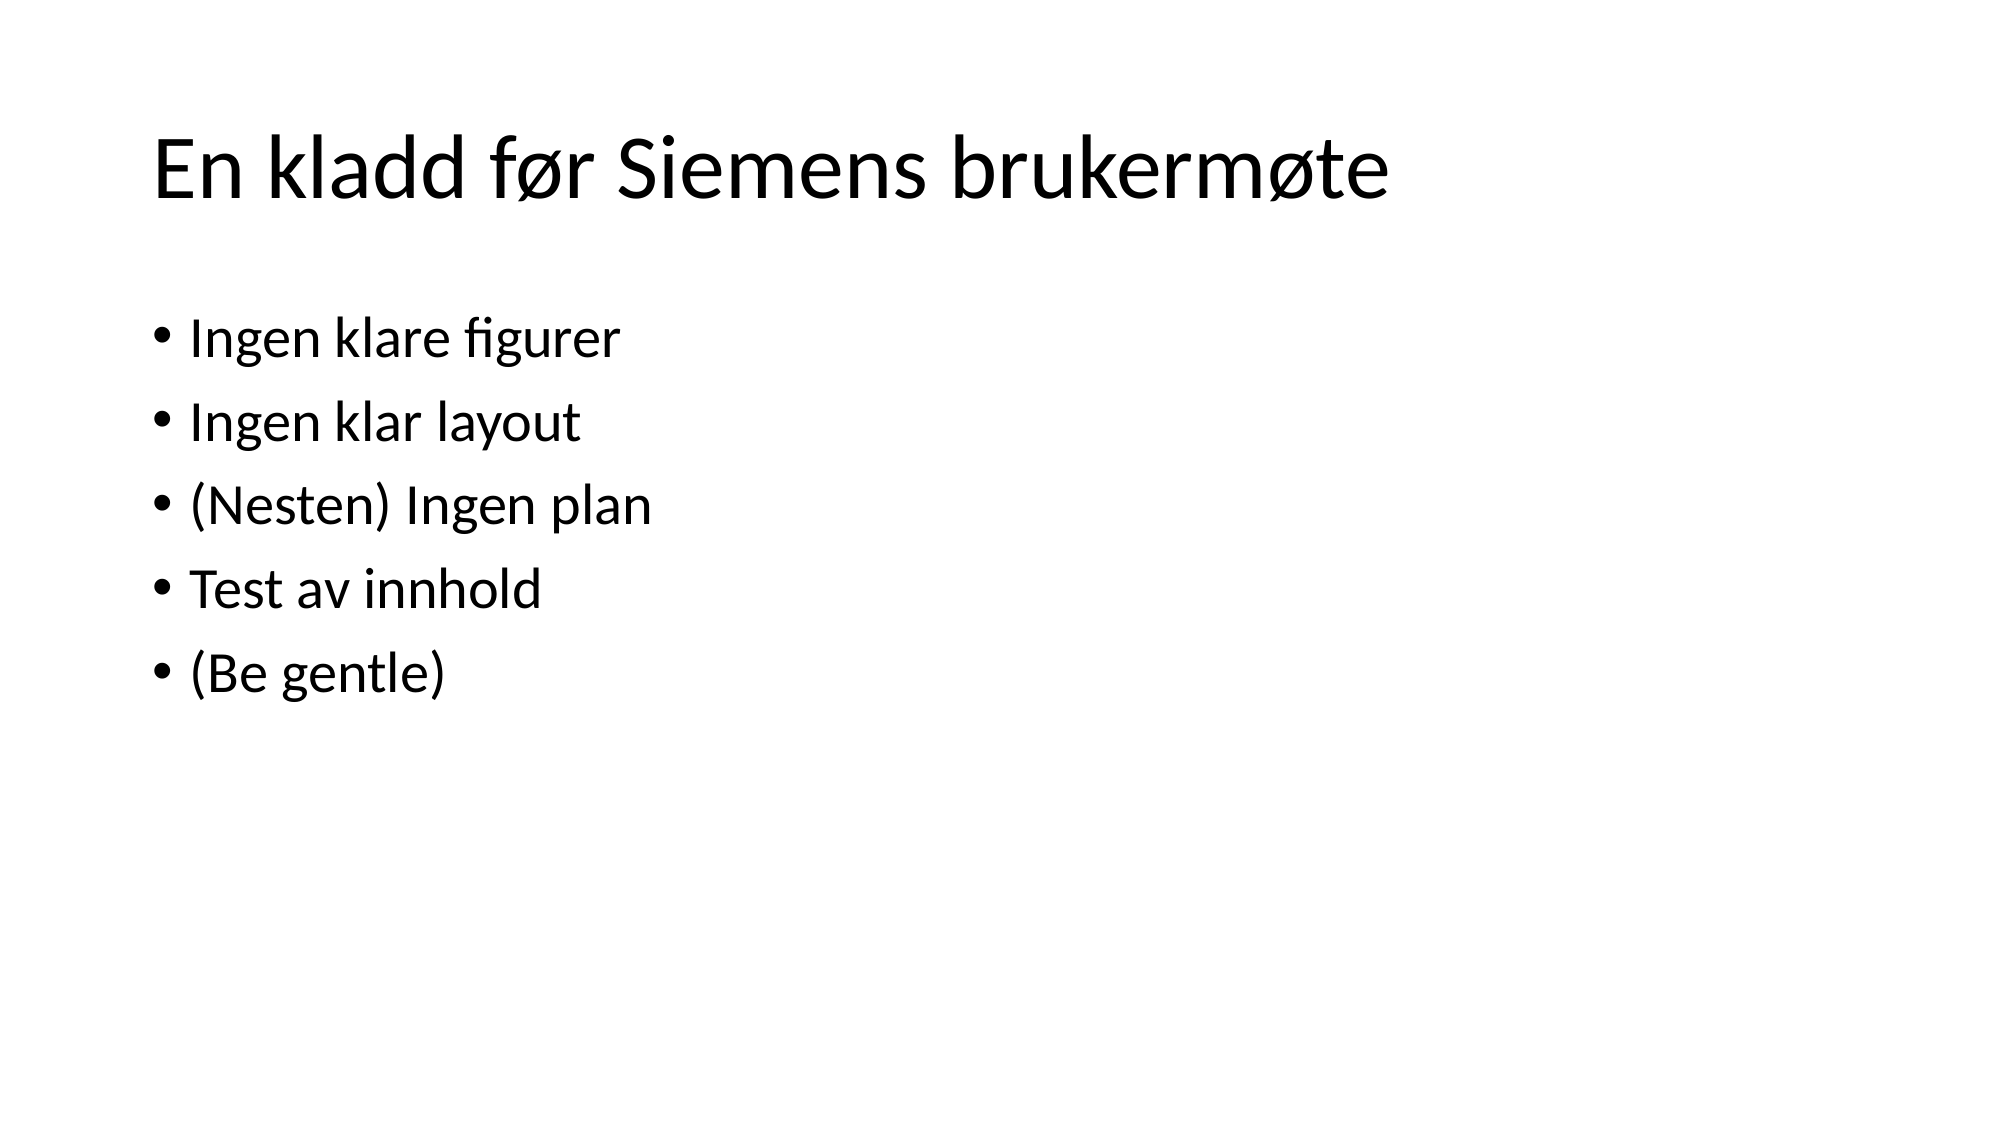

# En kladd før Siemens brukermøte
Ingen klare figurer
Ingen klar layout
(Nesten) Ingen plan
Test av innhold
(Be gentle)